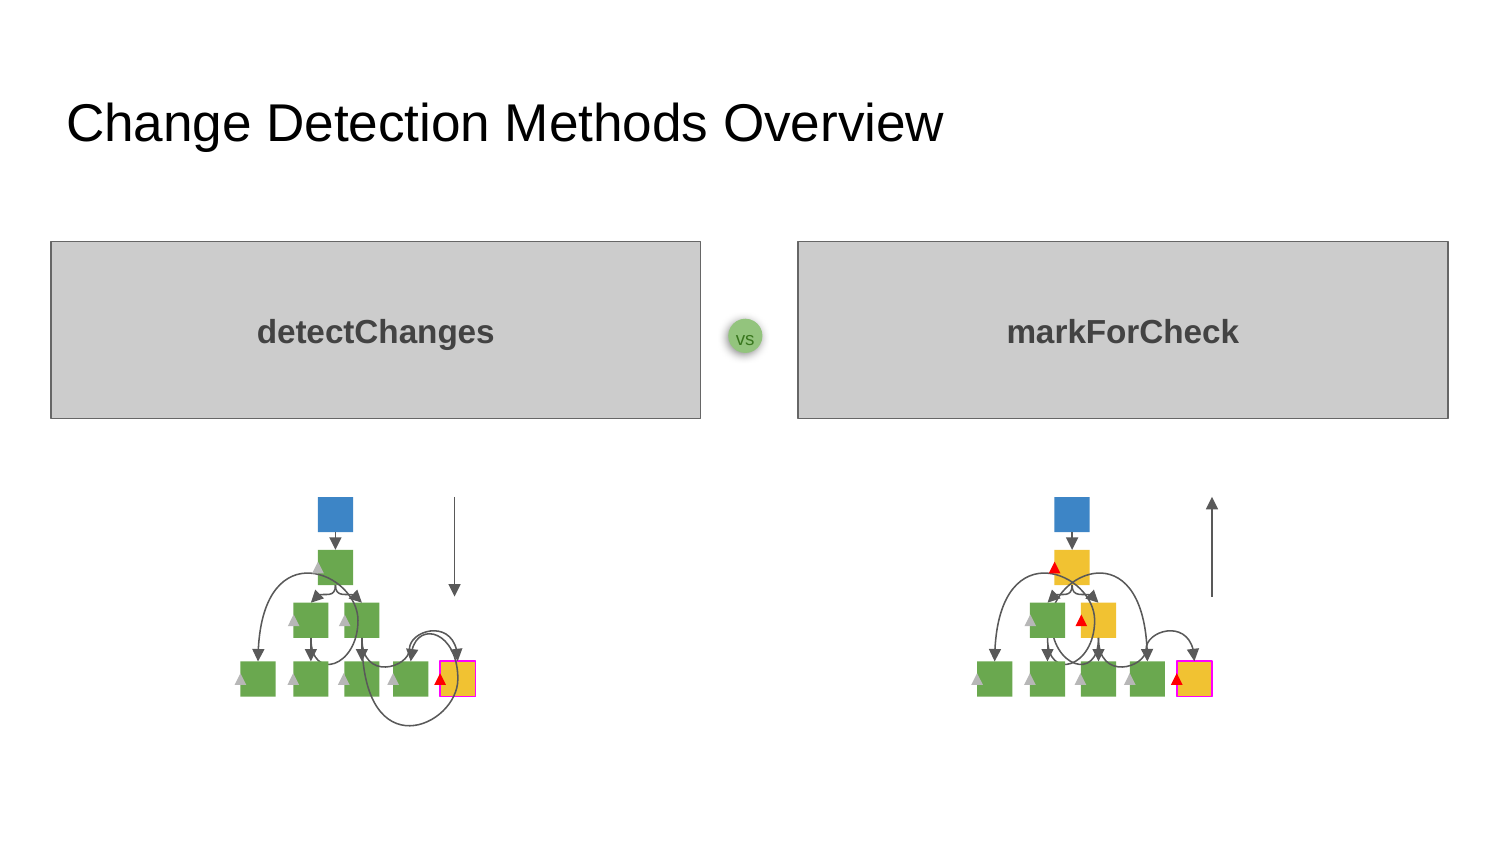

# Change Detection Methods Overview
detectChanges
markForCheck
vs